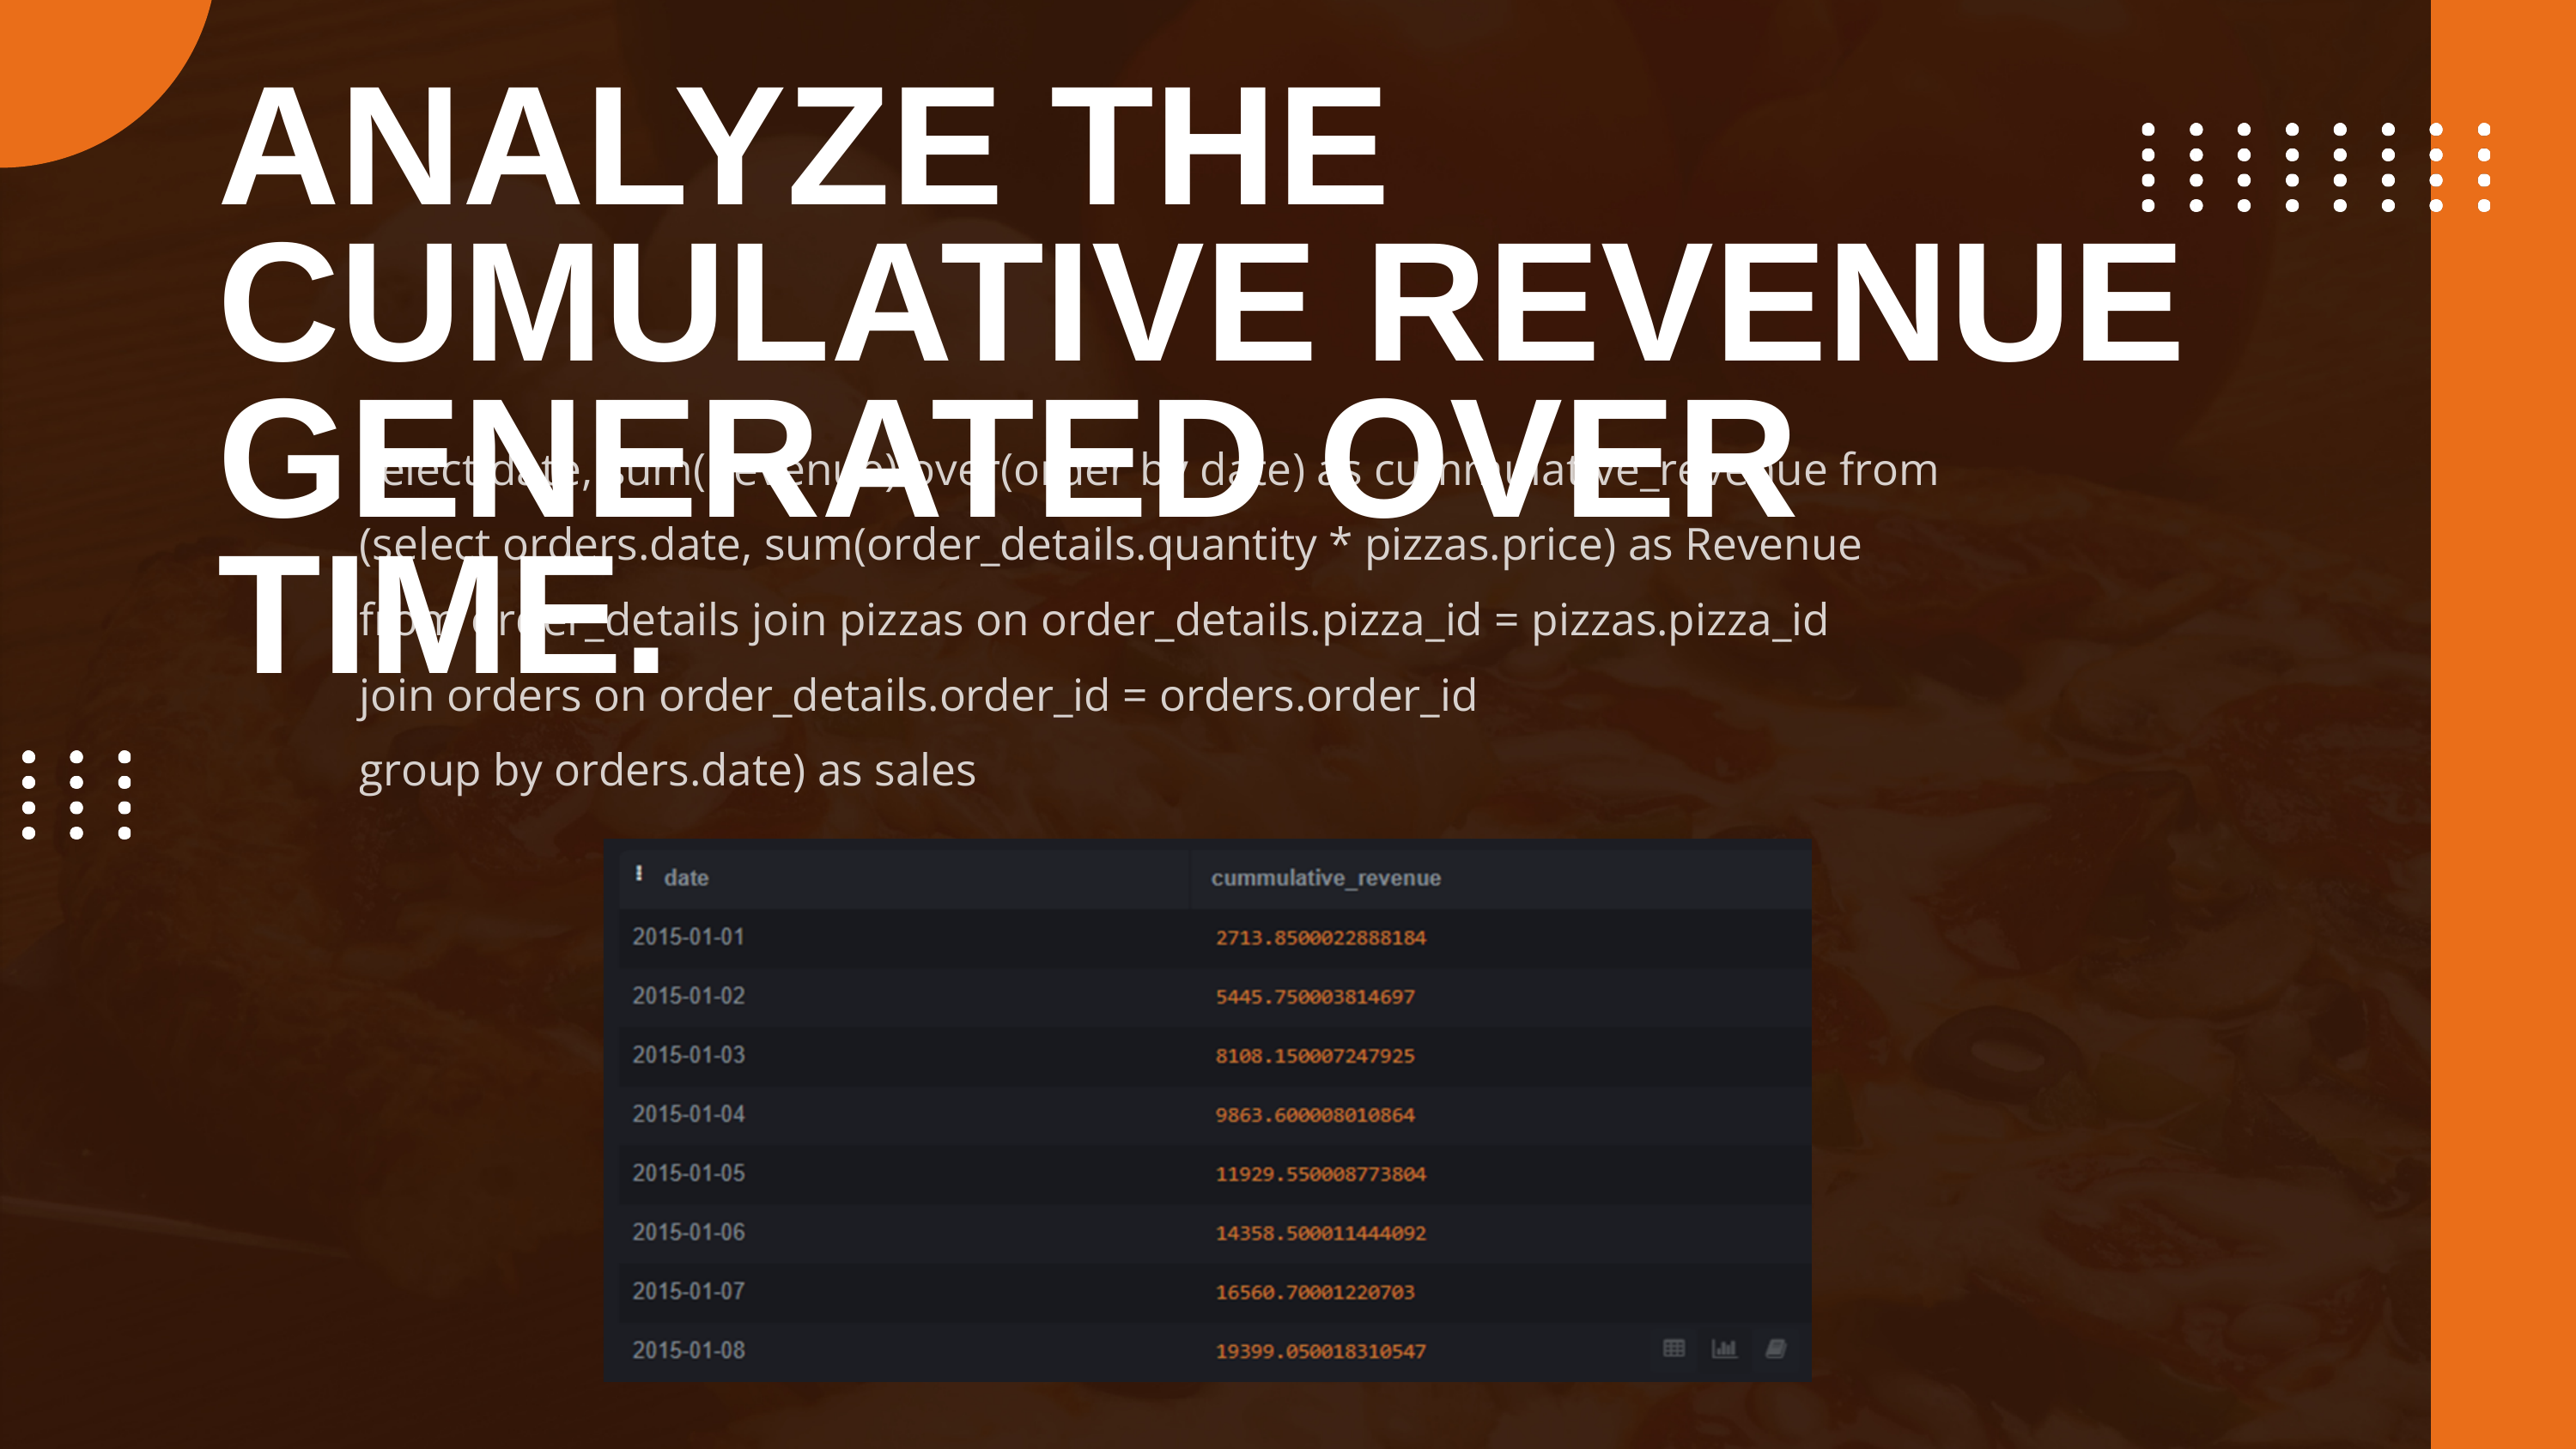

ANALYZE THE CUMULATIVE REVENUE GENERATED OVER TIME.

select date, sum(Revenue) over(order by date) as cummulative_revenue from
(select orders.date, sum(order_details.quantity * pizzas.price) as Revenue
from order_details join pizzas on order_details.pizza_id = pizzas.pizza_id
join orders on order_details.order_id = orders.order_id
group by orders.date) as sales